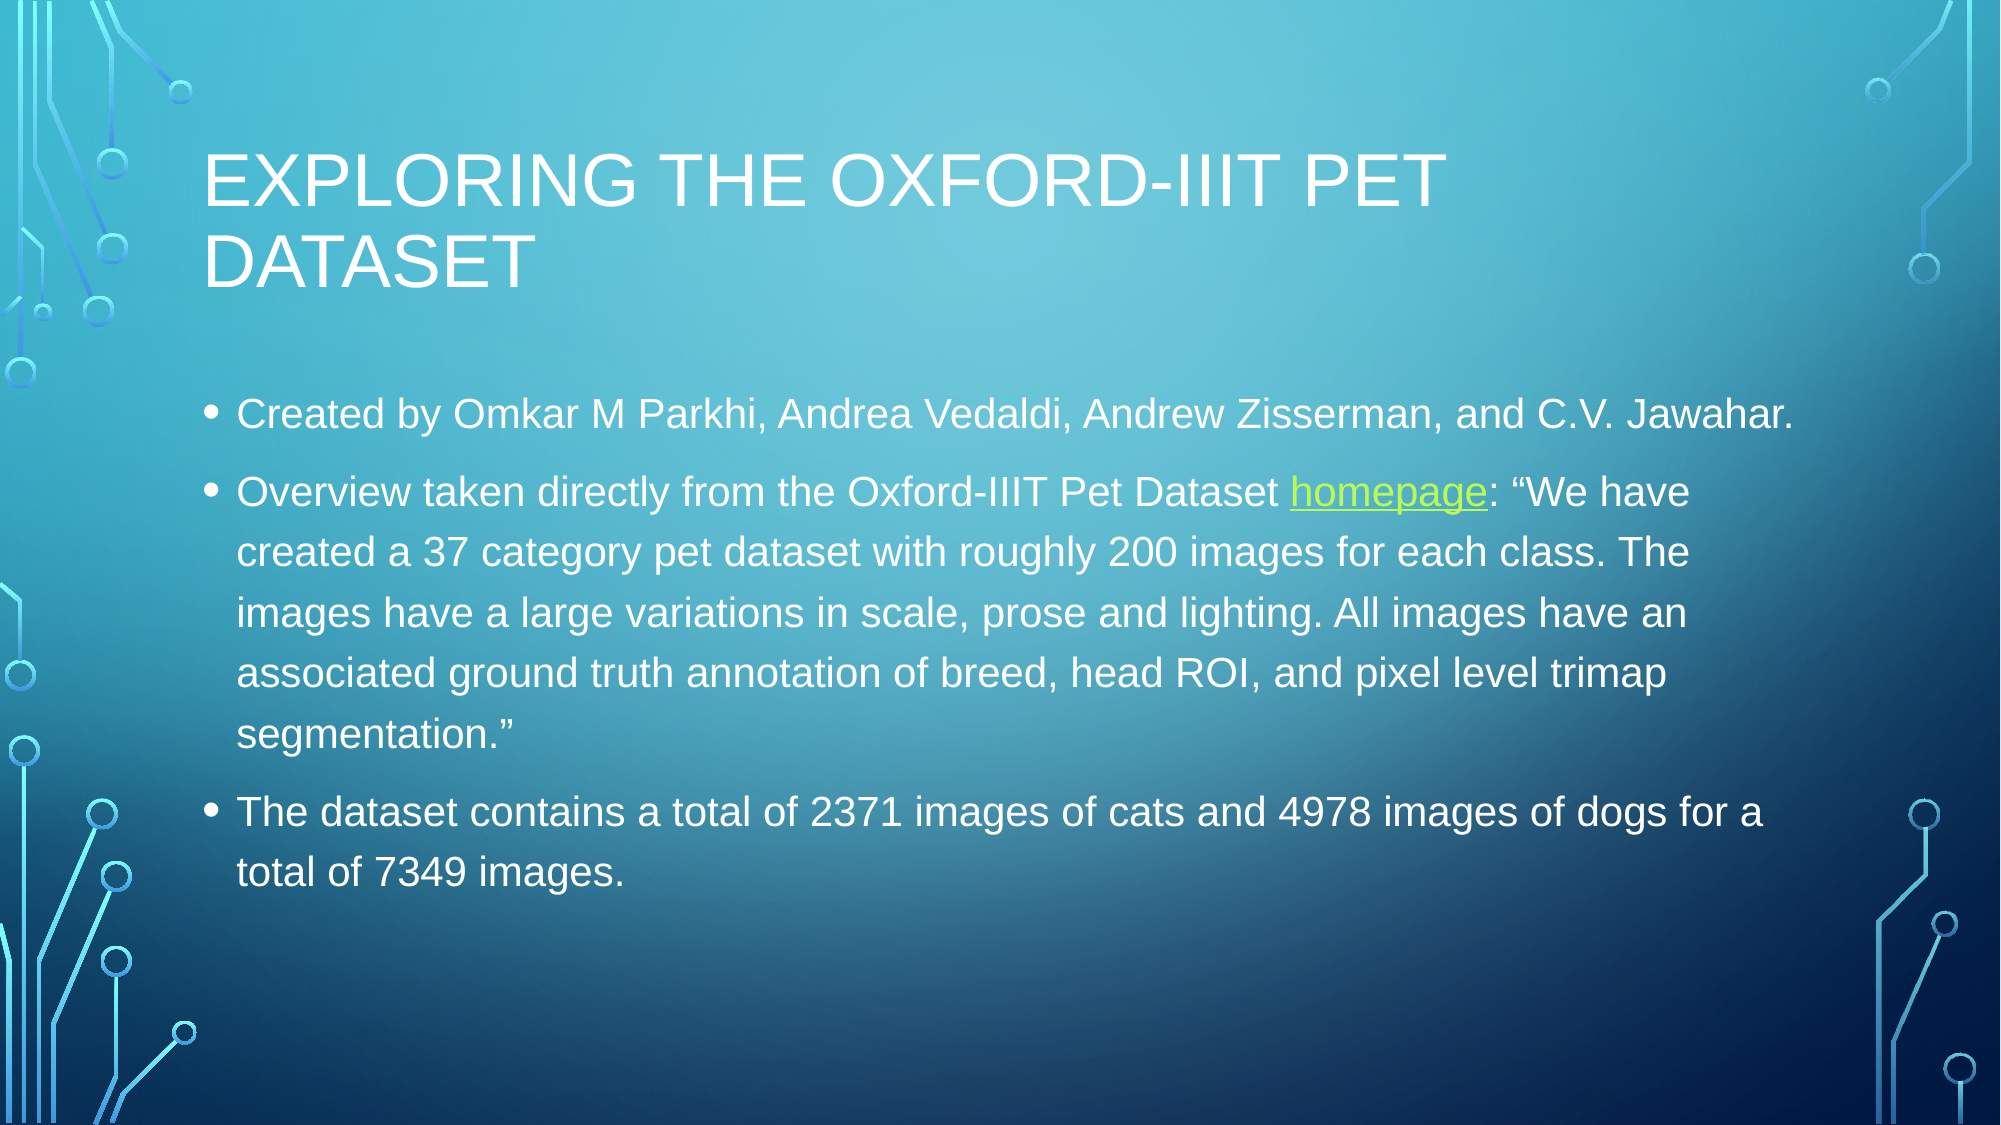

# Exploring the Oxford-IIIT Pet Dataset
Created by Omkar M Parkhi, Andrea Vedaldi, Andrew Zisserman, and C.V. Jawahar.
Overview taken directly from the Oxford-IIIT Pet Dataset homepage: “We have created a 37 category pet dataset with roughly 200 images for each class. The images have a large variations in scale, prose and lighting. All images have an associated ground truth annotation of breed, head ROI, and pixel level trimap segmentation.”
The dataset contains a total of 2371 images of cats and 4978 images of dogs for a total of 7349 images.